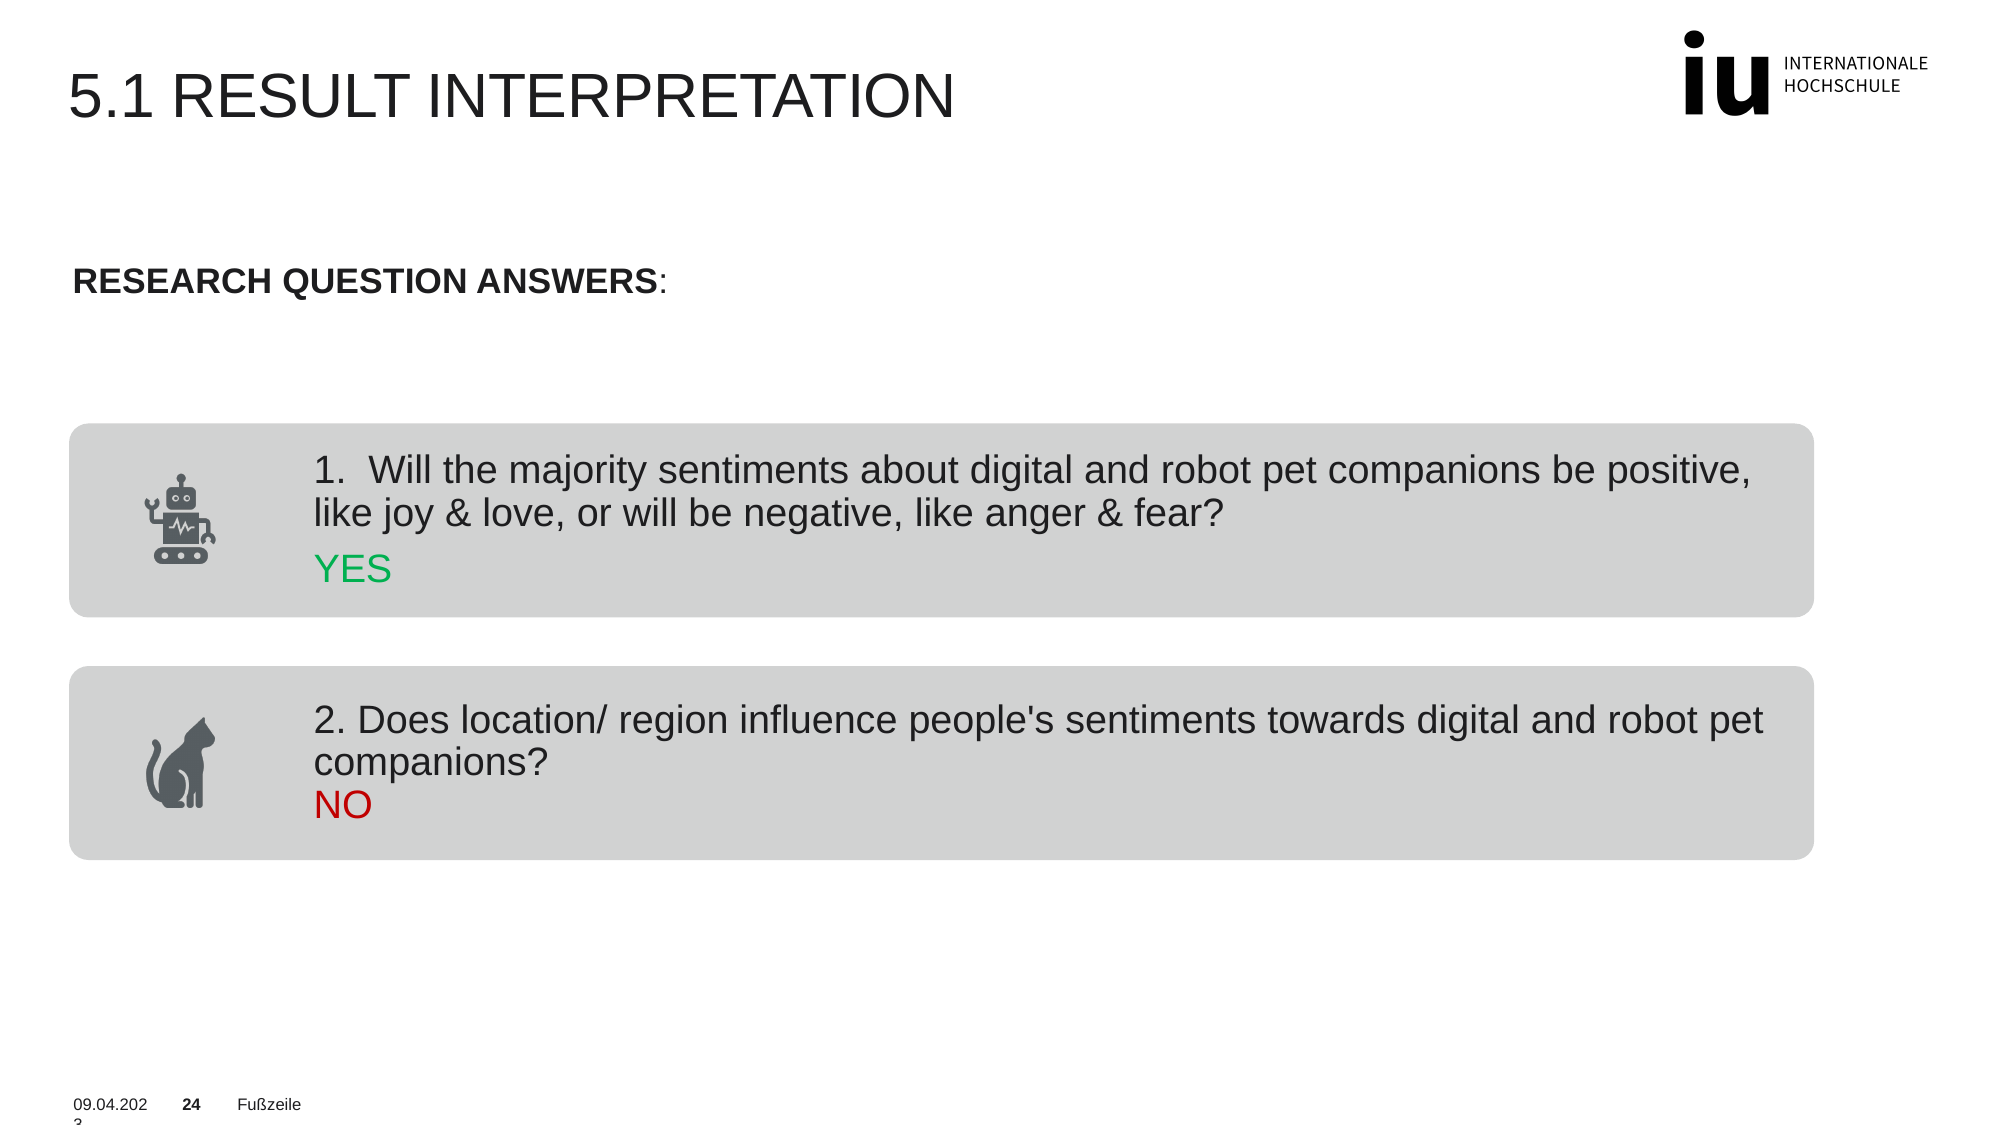

# 5.1 Result Interpretation
RESEARCH QUESTION ANSWERS:

1.  Will the majority sentiments about digital and robot pet companions be positive, like joy & love, or will be negative, like anger & fear?
YES
2. Does location/ region influence people's sentiments towards digital and robot pet companions?
NO
09.04.2023
24
Fußzeile